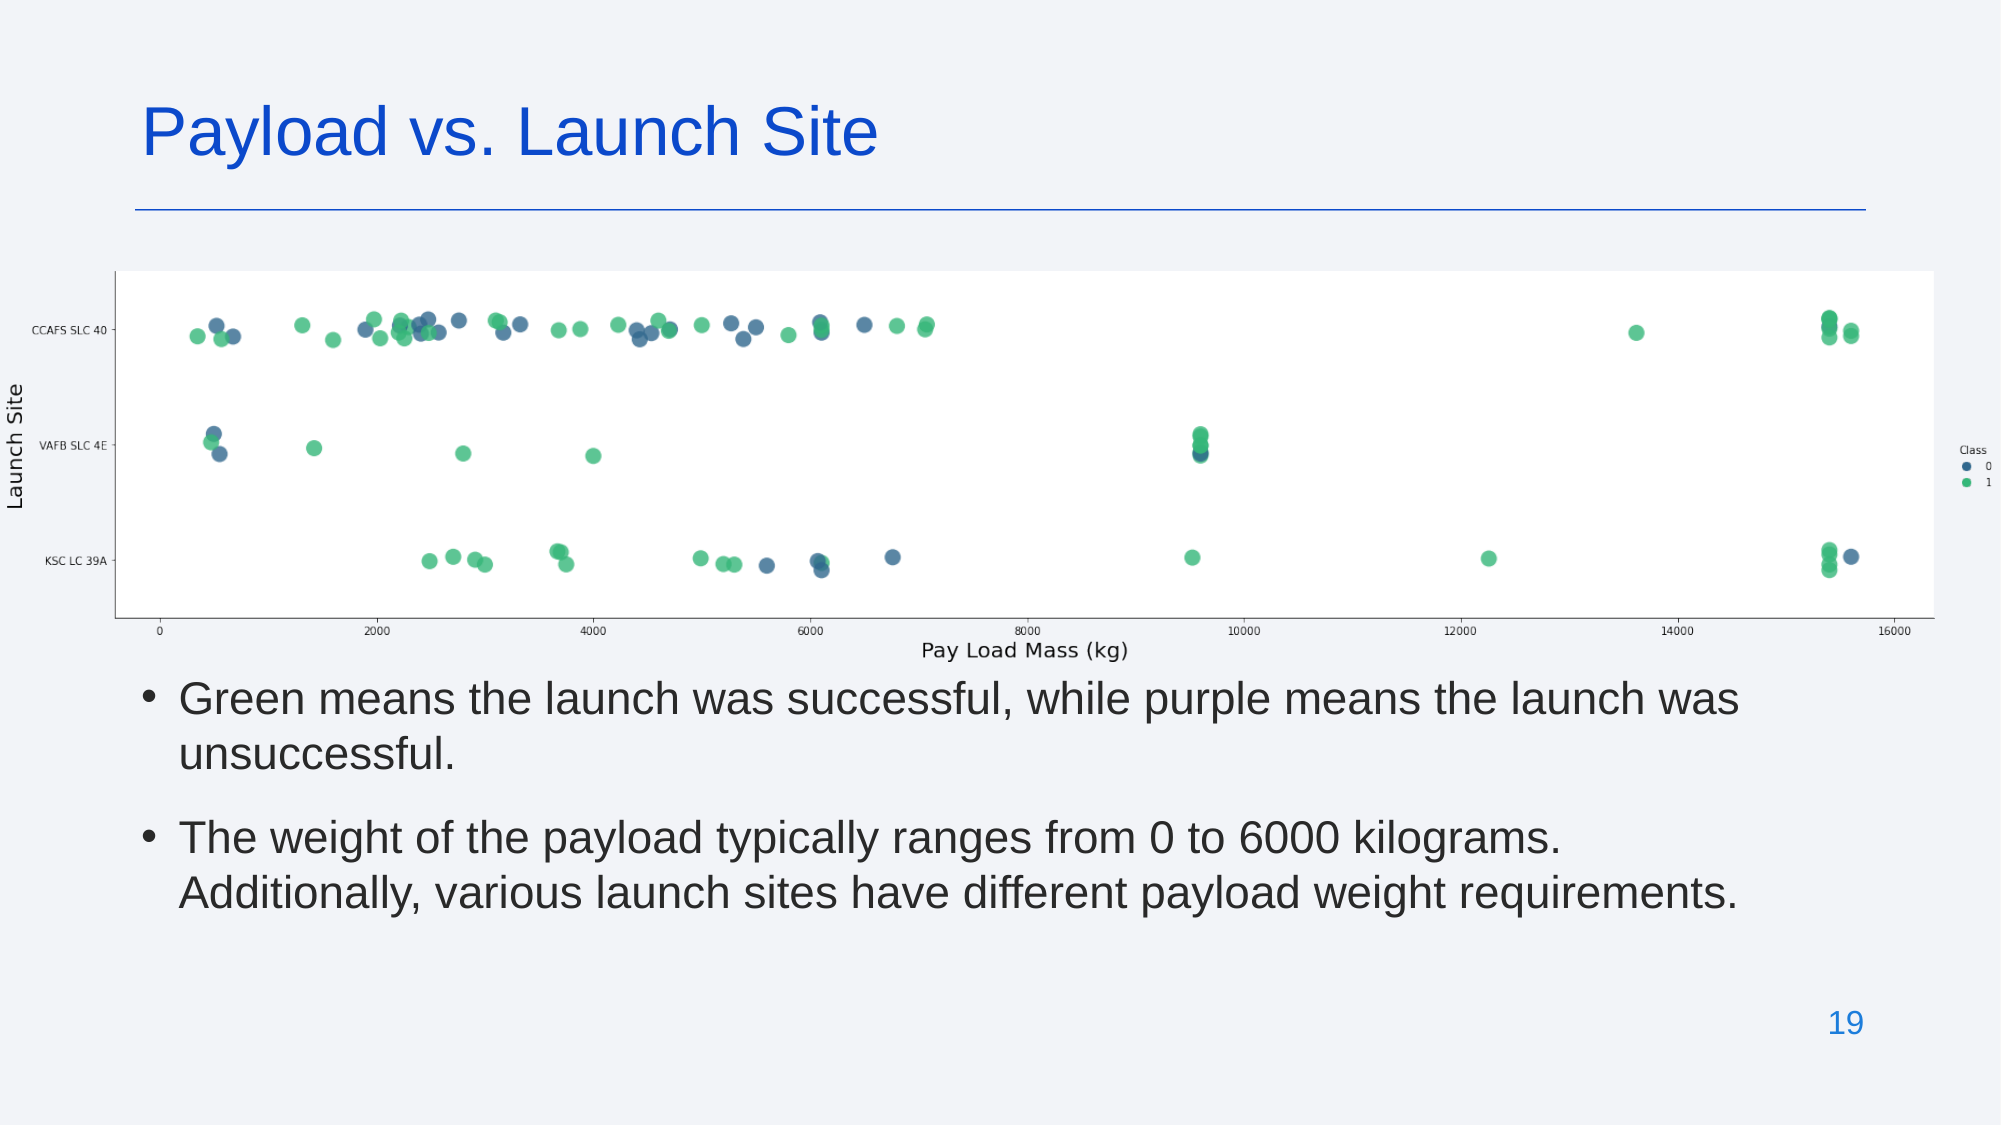

Payload vs. Launch Site

Green means the launch was successful, while purple means the launch was unsuccessful.
The weight of the payload typically ranges from 0 to 6000 kilograms. Additionally, various launch sites have different payload weight requirements.
19